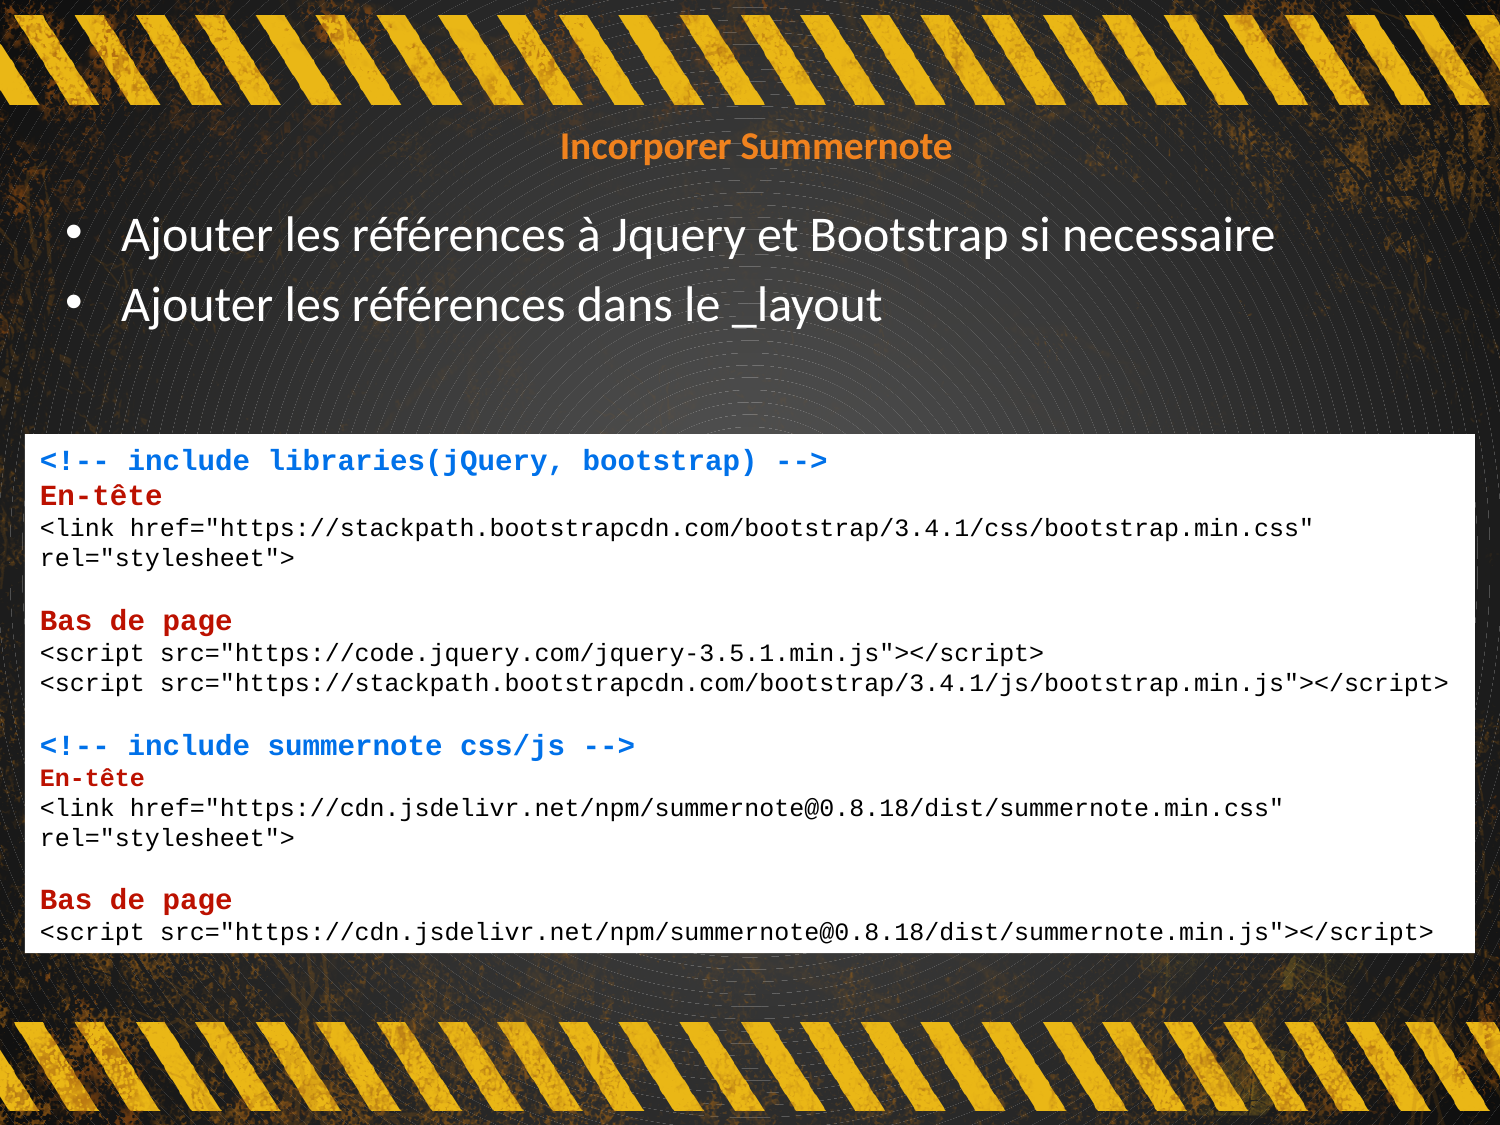

# Incorporer Summernote
Ajouter les références à Jquery et Bootstrap si necessaire
Ajouter les références dans le _layout

<!-- include libraries(jQuery, bootstrap) -->
En-tête
<link href="https://stackpath.bootstrapcdn.com/bootstrap/3.4.1/css/bootstrap.min.css" rel="stylesheet">

Bas de page
<script src="https://code.jquery.com/jquery-3.5.1.min.js"></script>
<script src="https://stackpath.bootstrapcdn.com/bootstrap/3.4.1/js/bootstrap.min.js"></script>

<!-- include summernote css/js -->
En-tête
<link href="https://cdn.jsdelivr.net/npm/summernote@0.8.18/dist/summernote.min.css" rel="stylesheet">

Bas de page
<script src="https://cdn.jsdelivr.net/npm/summernote@0.8.18/dist/summernote.min.js"></script>